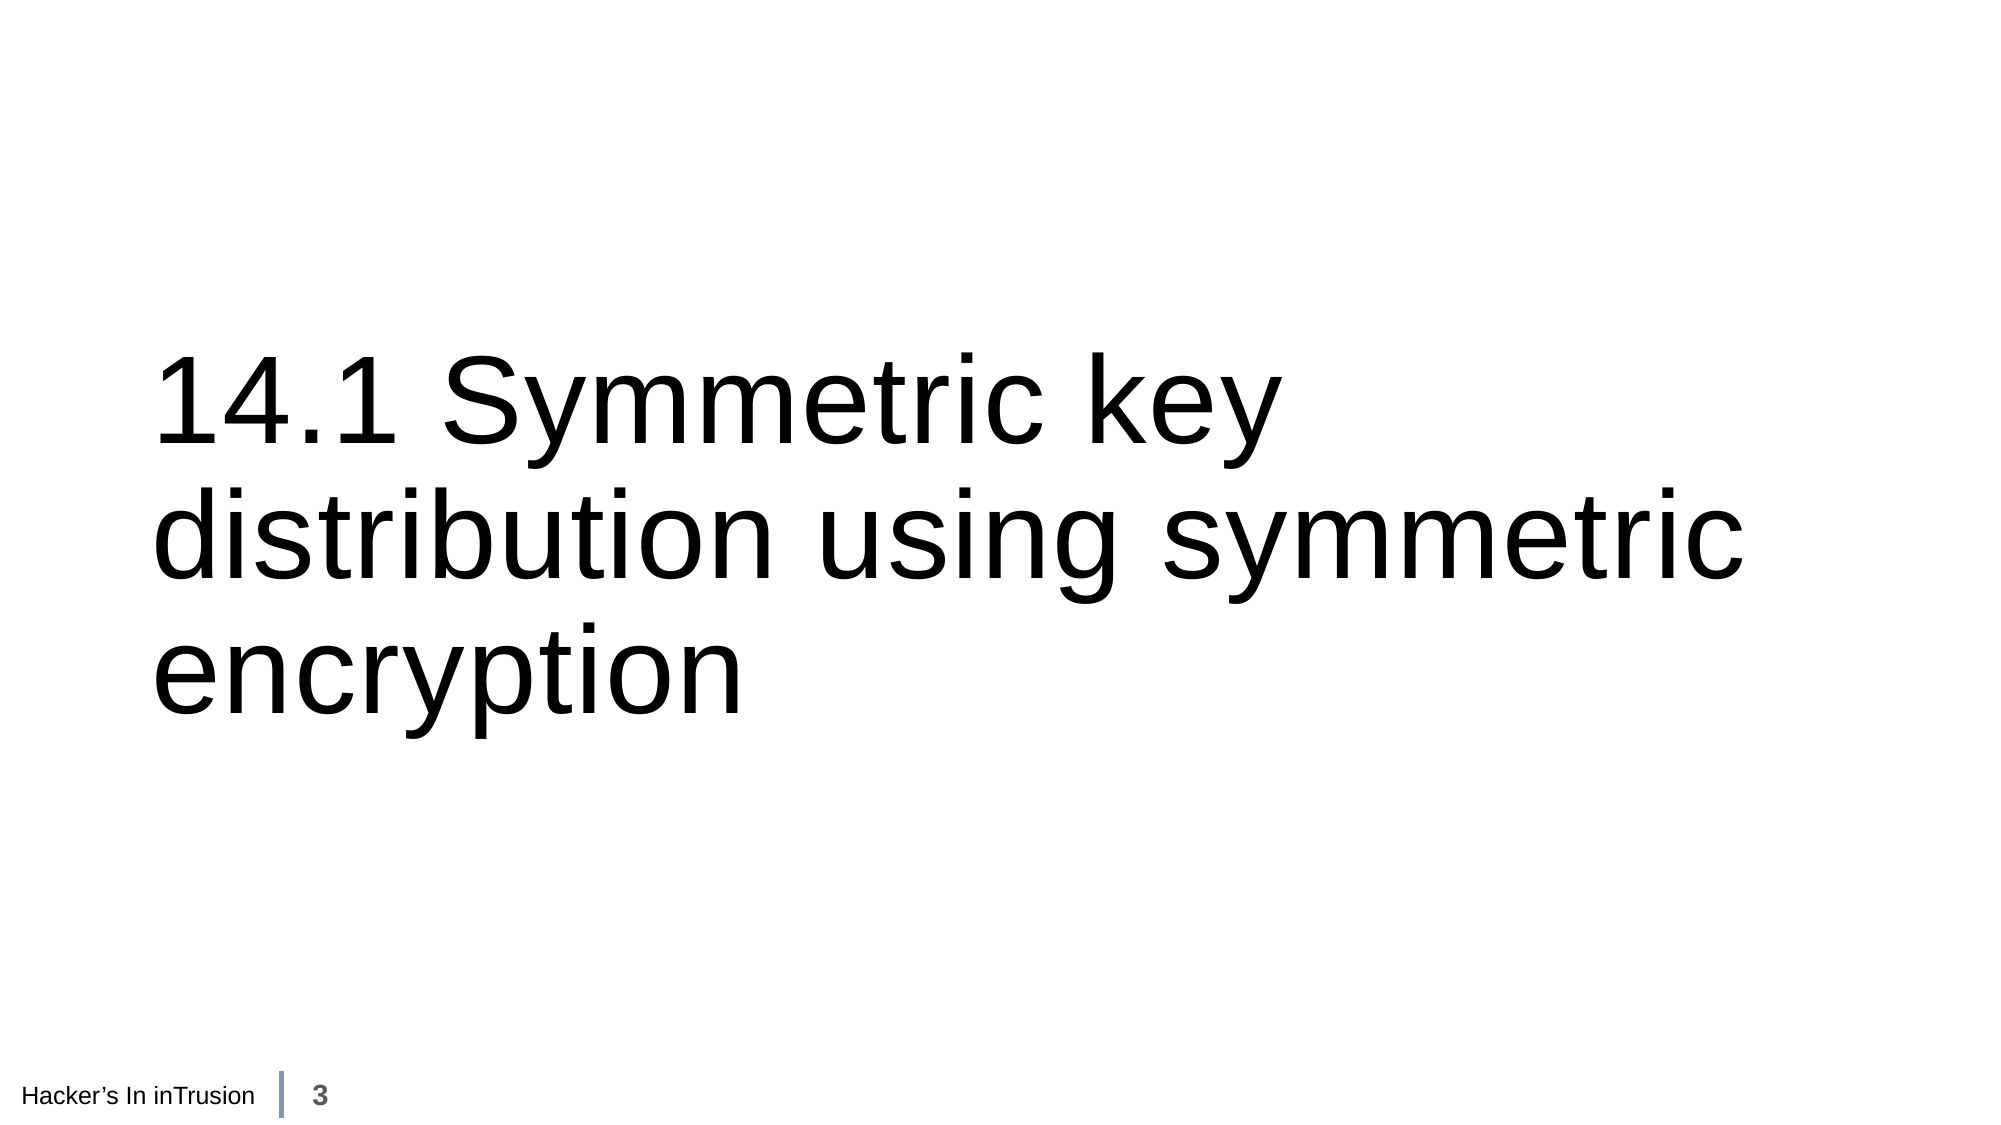

# 14.1 Symmetric key distribution using symmetric encryption